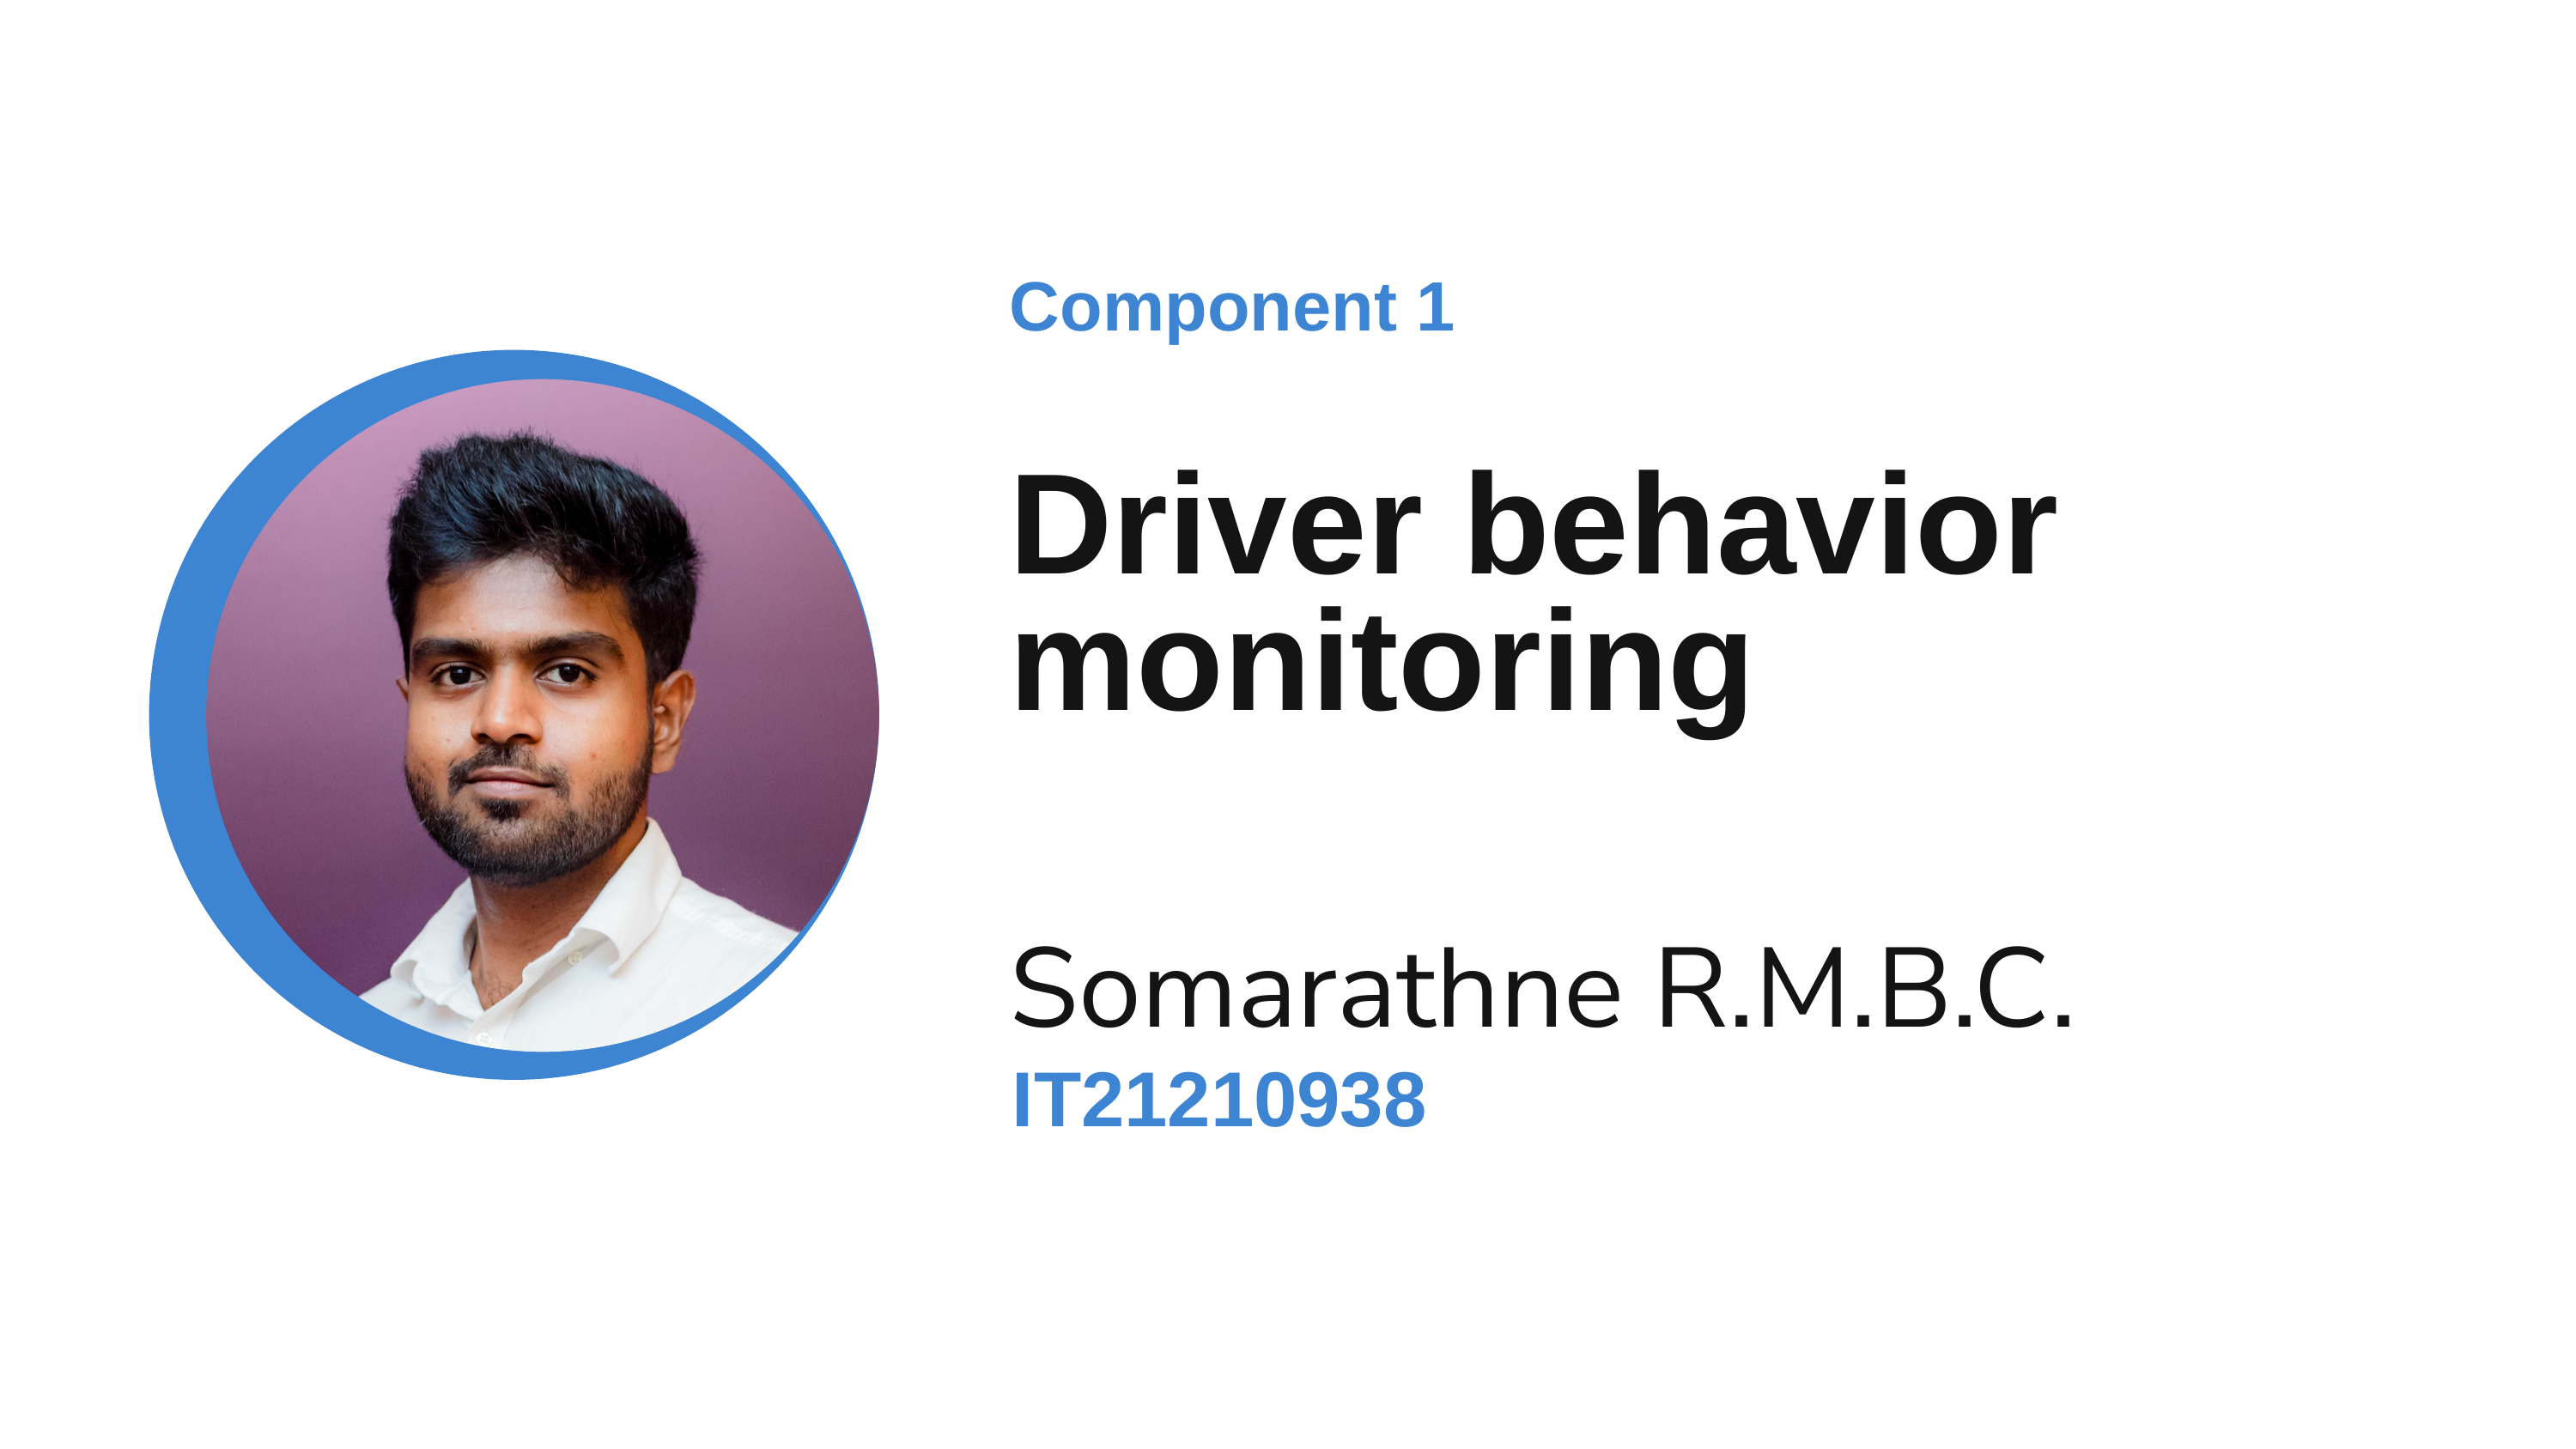

Component 1

Driver behavior monitoring
Somarathne R.M.B.C.
IT21210938